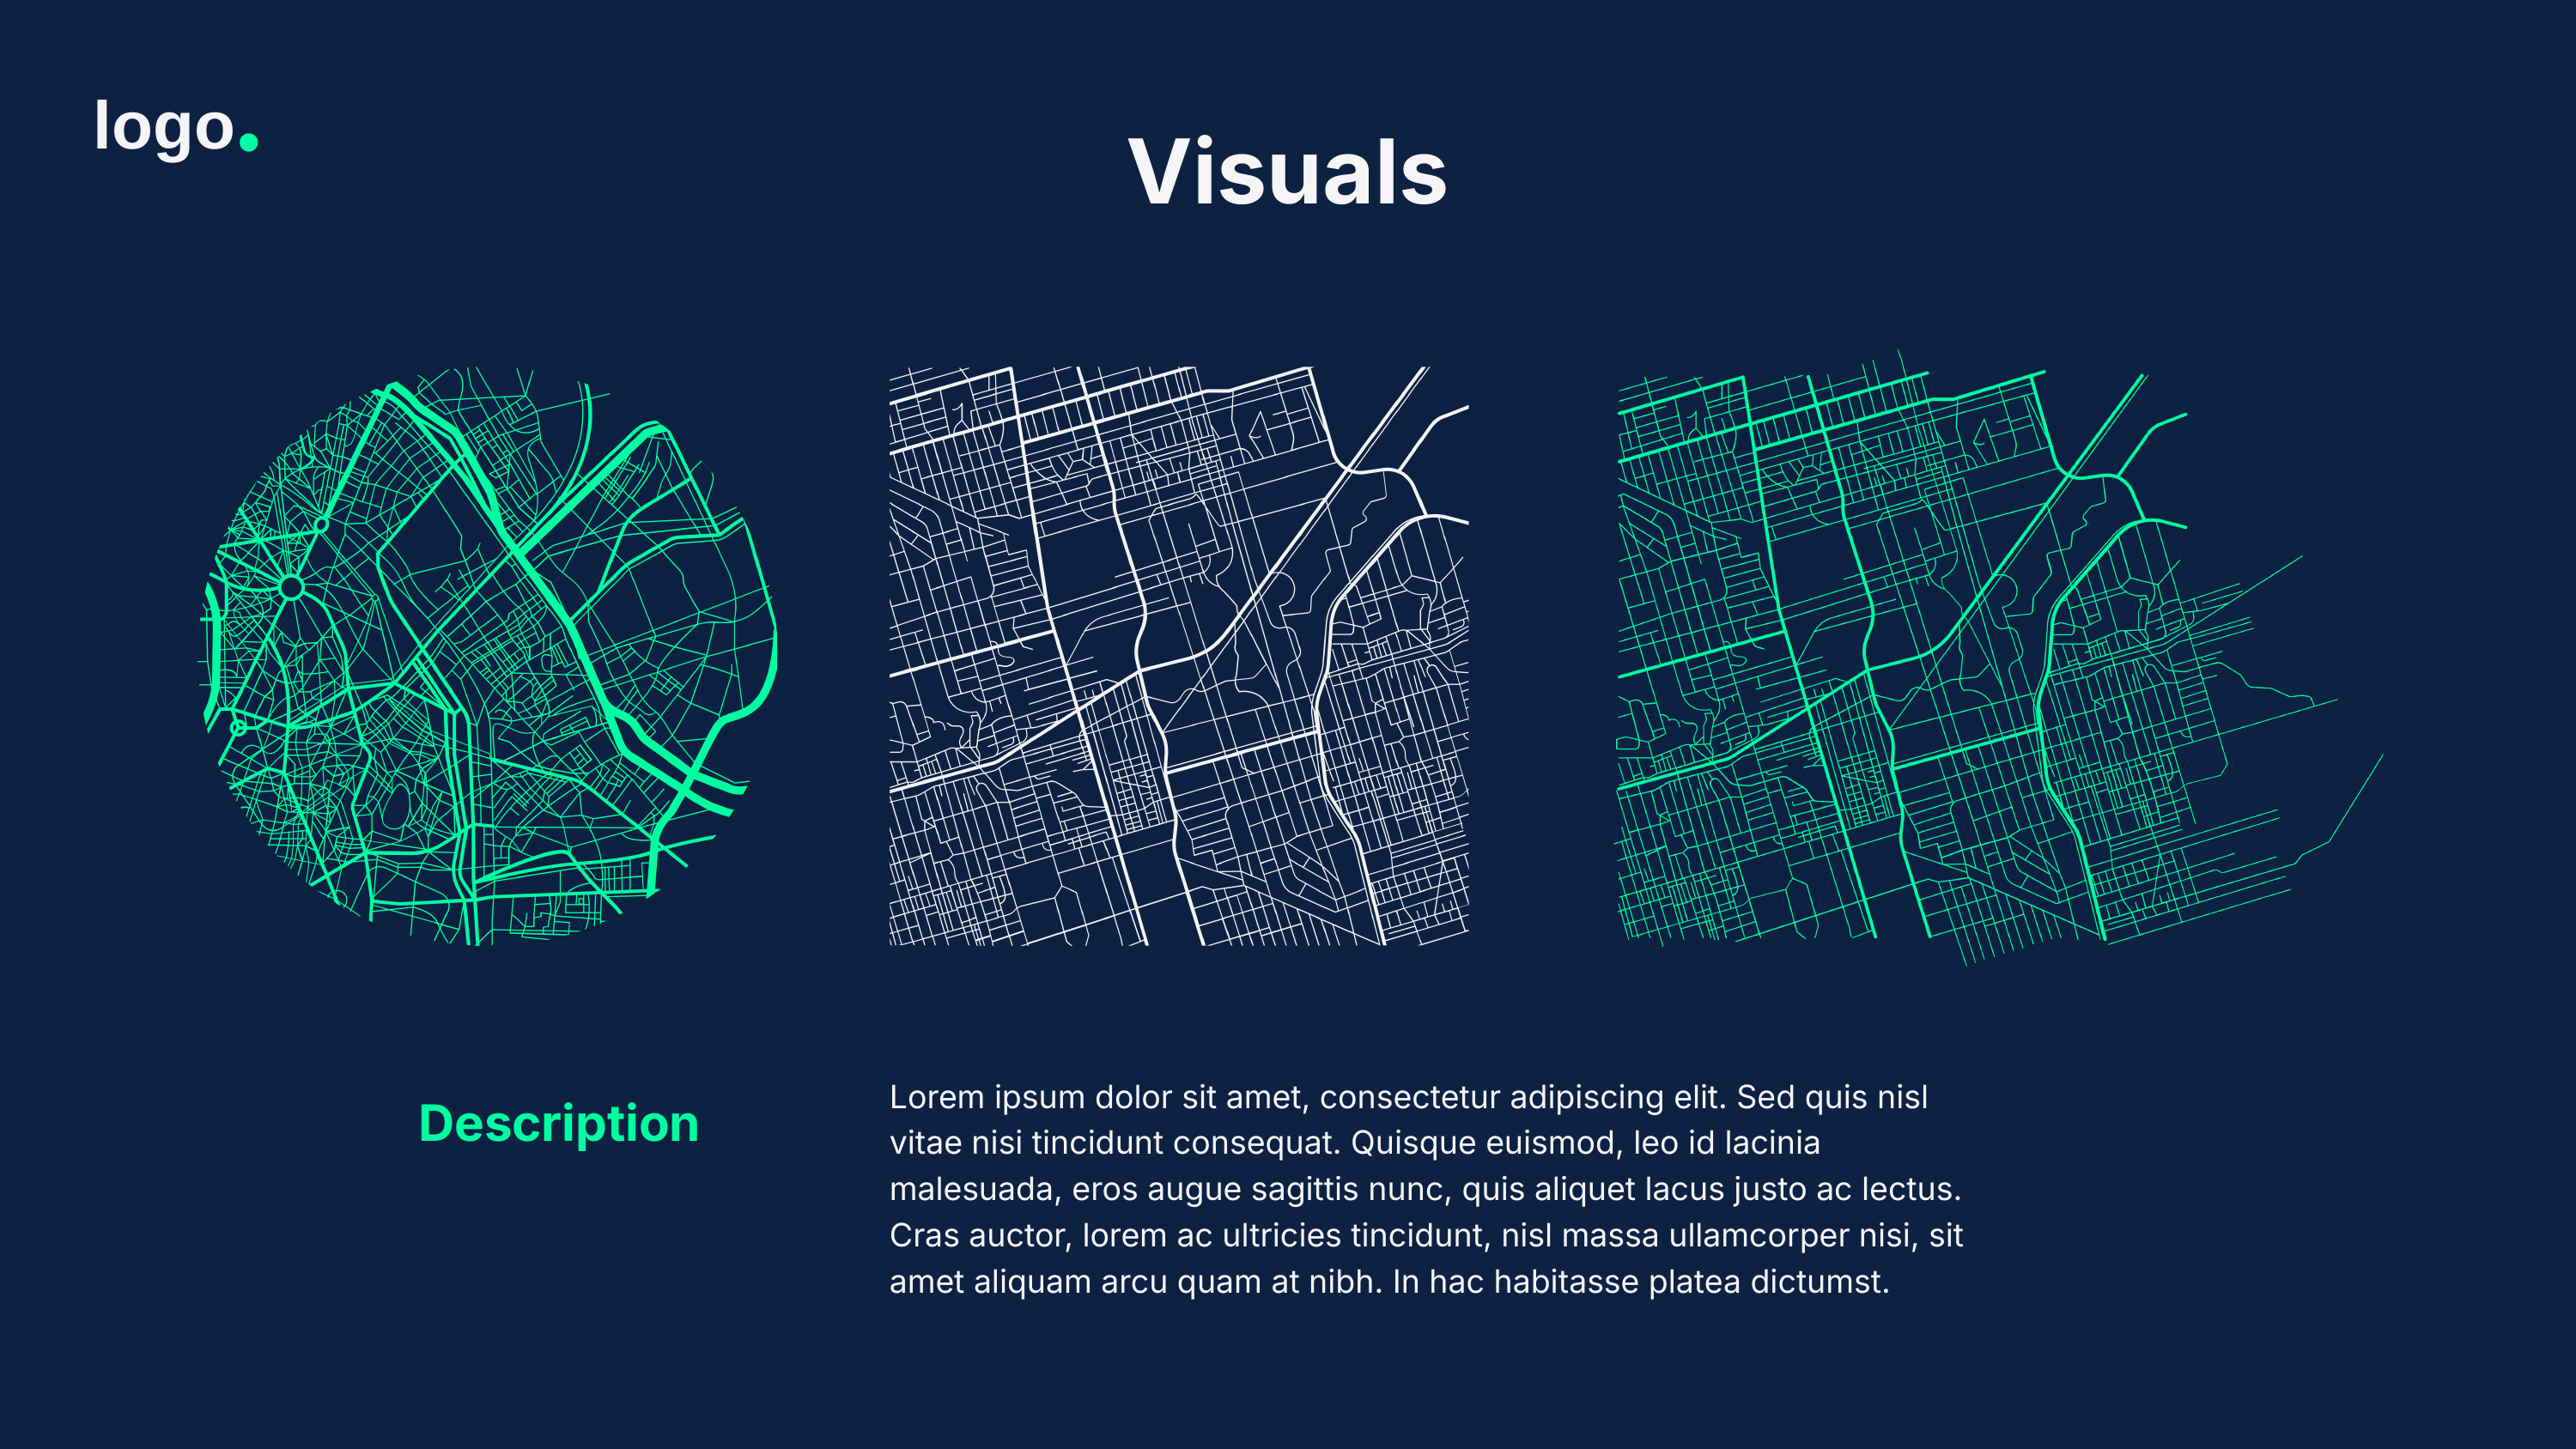

logo
•
Visuals

Description
Lorem ipsum dolor sit amet, consectetur adipiscing elit. Sed quis nisl vitae nisi tincidunt consequat. Quisque euismod, leo id lacinia malesuada, eros augue sagittis nunc, quis aliquet lacus justo ac lectus. Cras auctor, lorem ac ultricies tincidunt, nisl massa ullamcorper nisi, sit amet aliquam arcu quam at nibh. In hac habitasse platea dictumst.